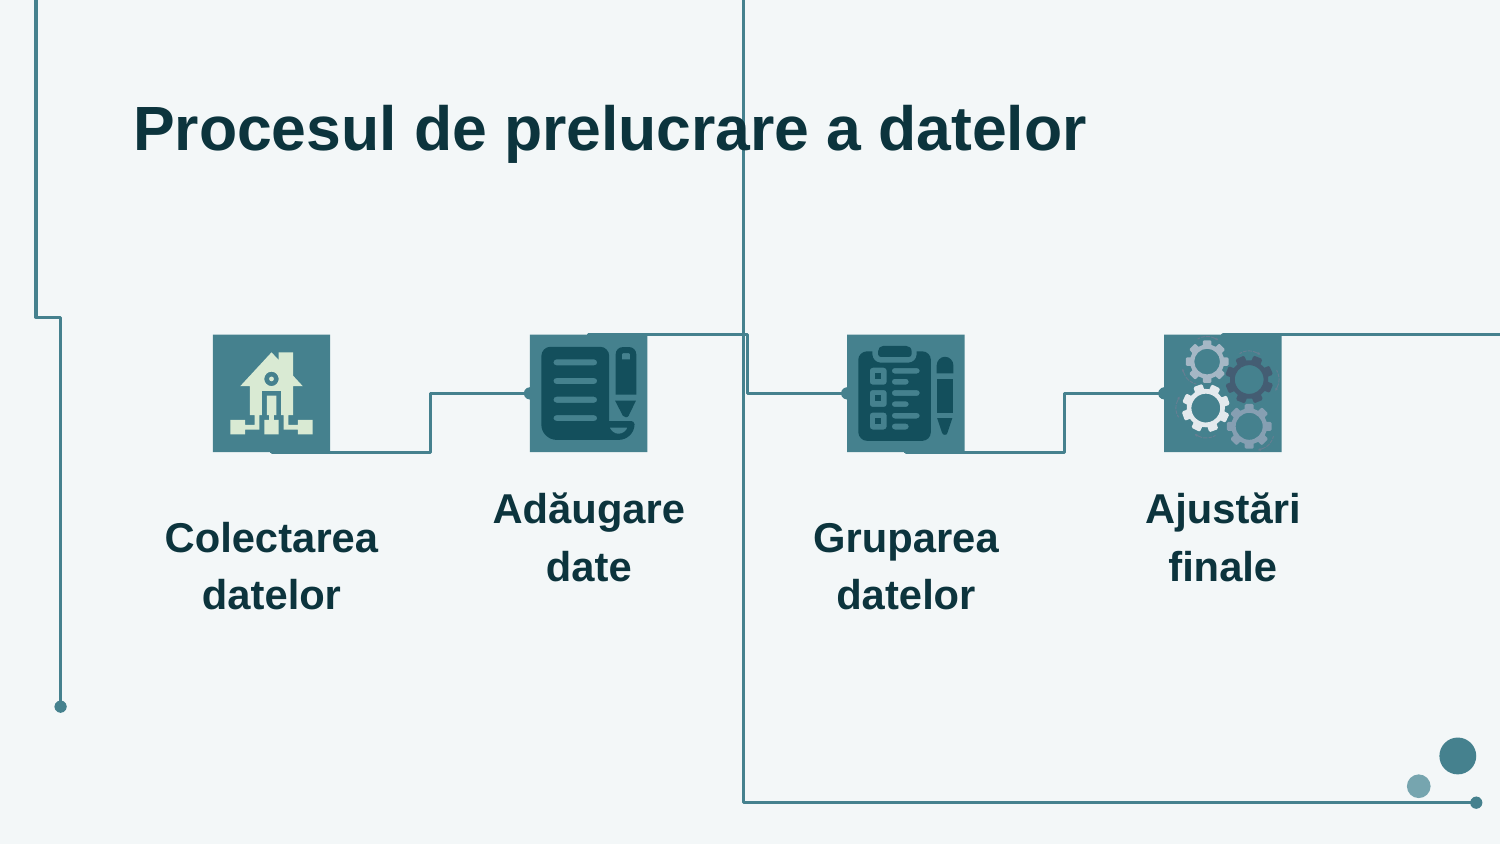

# Procesul de prelucrare a datelor

Adăugare date
Ajustări
finale
Colectarea
datelor
Gruparea
datelor